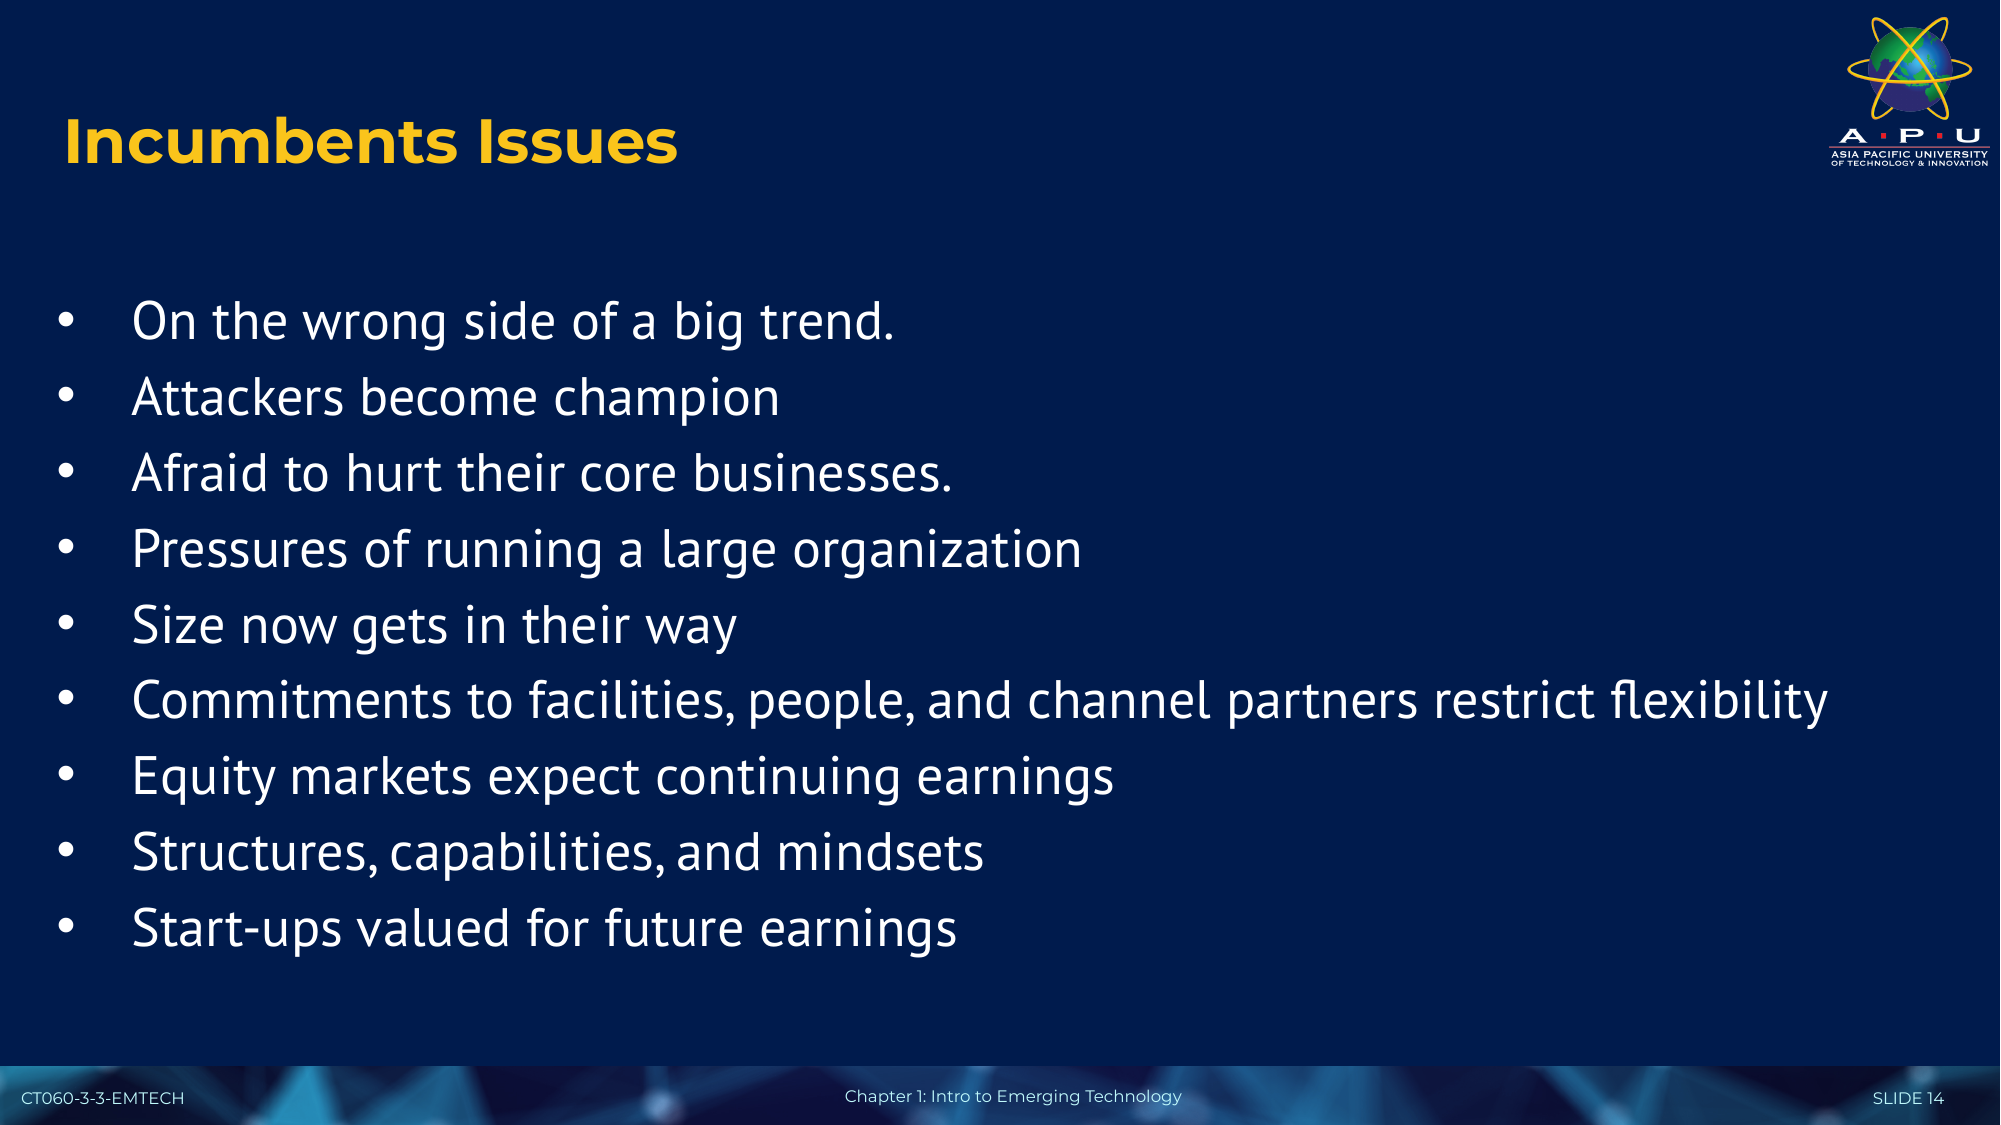

# Incumbents Issues
On the wrong side of a big trend.
Attackers become champion
Afraid to hurt their core businesses.
Pressures of running a large organization
Size now gets in their way
Commitments to facilities, people, and channel partners restrict flexibility
Equity markets expect continuing earnings
Structures, capabilities, and mindsets
Start-ups valued for future earnings